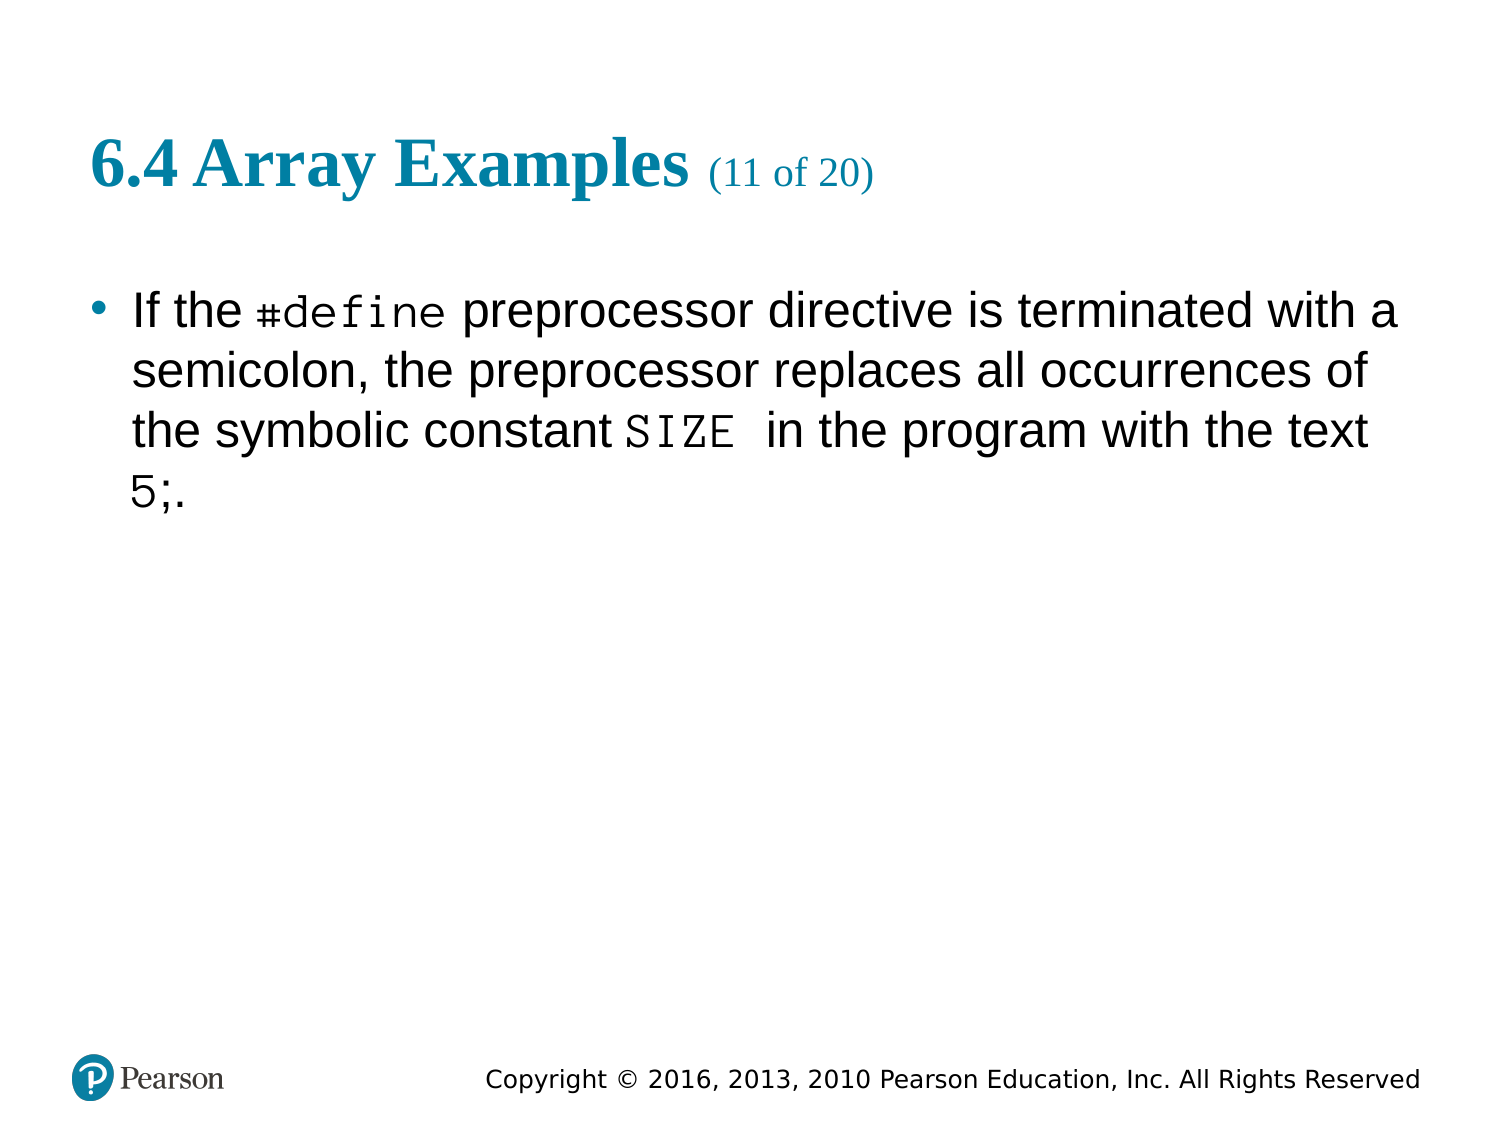

# 6.4 Array Examples (11 of 20)
If the #define preprocessor directive is terminated with a semicolon, the preprocessor replaces all occurrences of the symbolic constant S I Z E in the program with the text 5;.